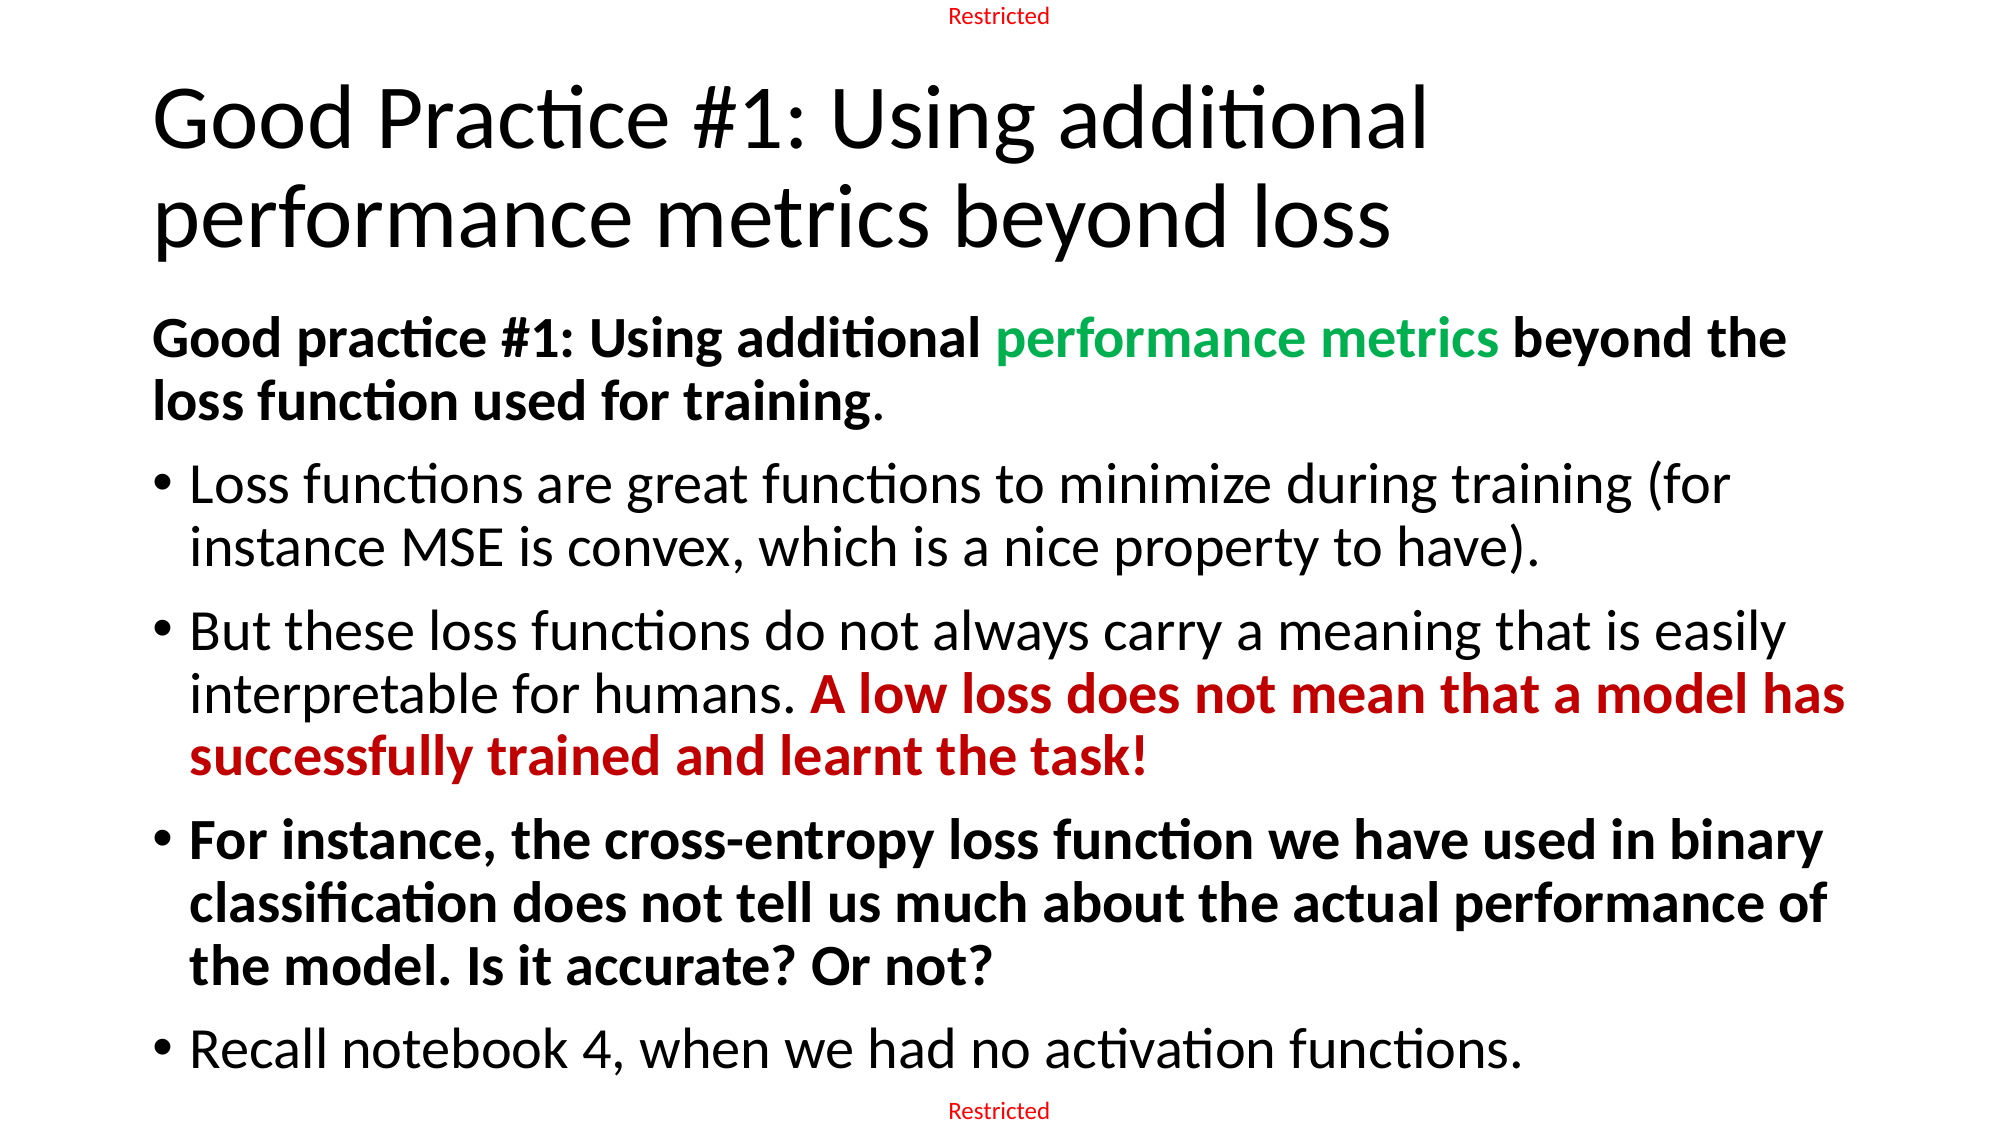

# Good Practice #1: Using additional performance metrics beyond loss
Good practice #1: Using additional performance metrics beyond the loss function used for training.
Loss functions are great functions to minimize during training (for instance MSE is convex, which is a nice property to have).
But these loss functions do not always carry a meaning that is easily interpretable for humans. A low loss does not mean that a model has successfully trained and learnt the task!
For instance, the cross-entropy loss function we have used in binary classification does not tell us much about the actual performance of the model. Is it accurate? Or not?
Recall notebook 4, when we had no activation functions.